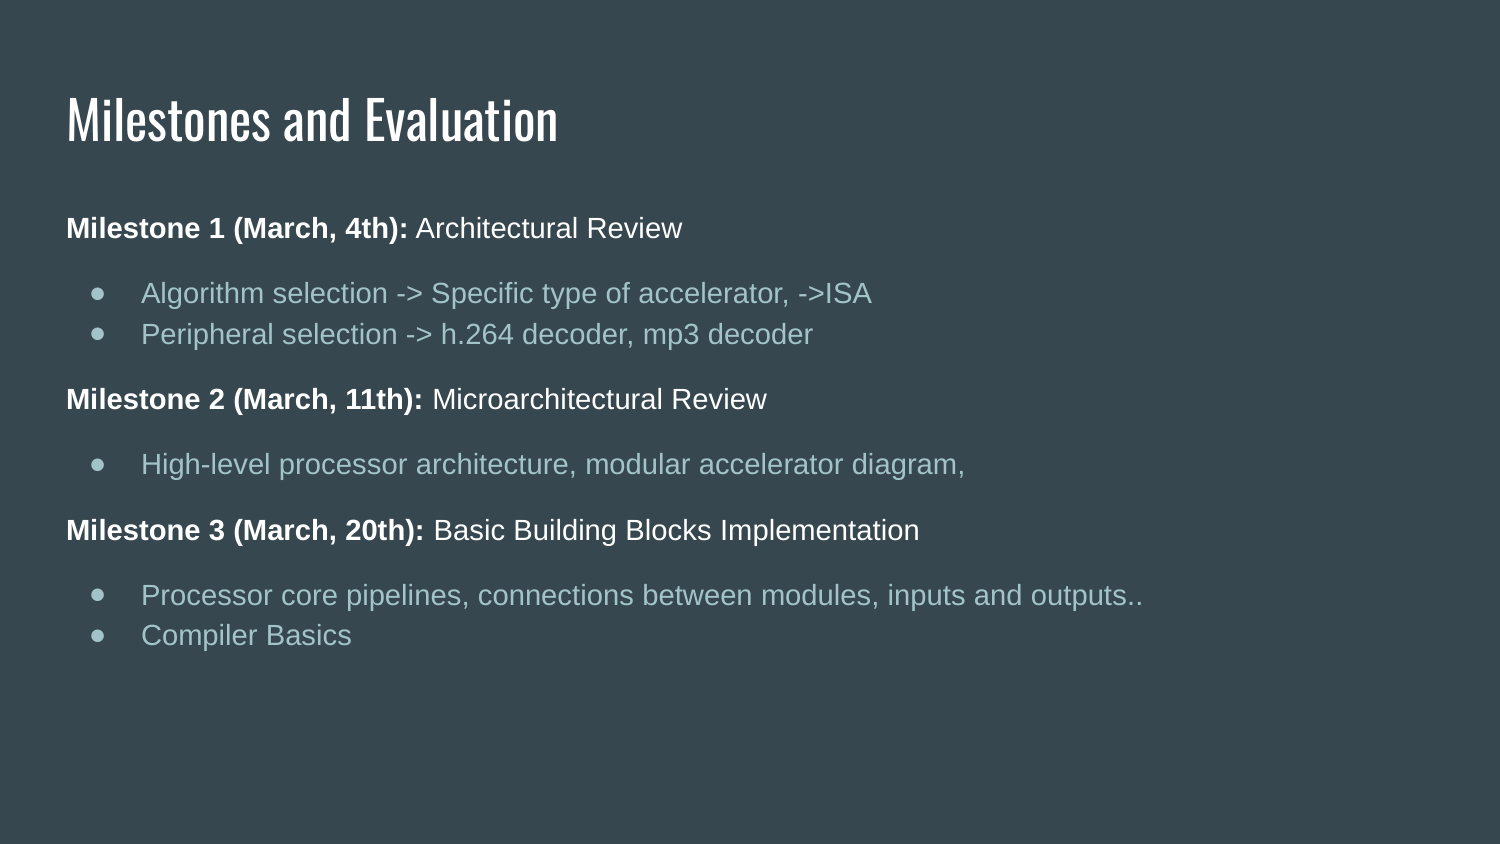

# Milestones and Evaluation

Milestone 1 (March, 4th): Architectural Review
Algorithm selection -> Specific type of accelerator, ->ISA
Peripheral selection -> h.264 decoder, mp3 decoder
Milestone 2 (March, 11th): Microarchitectural Review
High-level processor architecture, modular accelerator diagram,
Milestone 3 (March, 20th): Basic Building Blocks Implementation
Processor core pipelines, connections between modules, inputs and outputs..
Compiler Basics